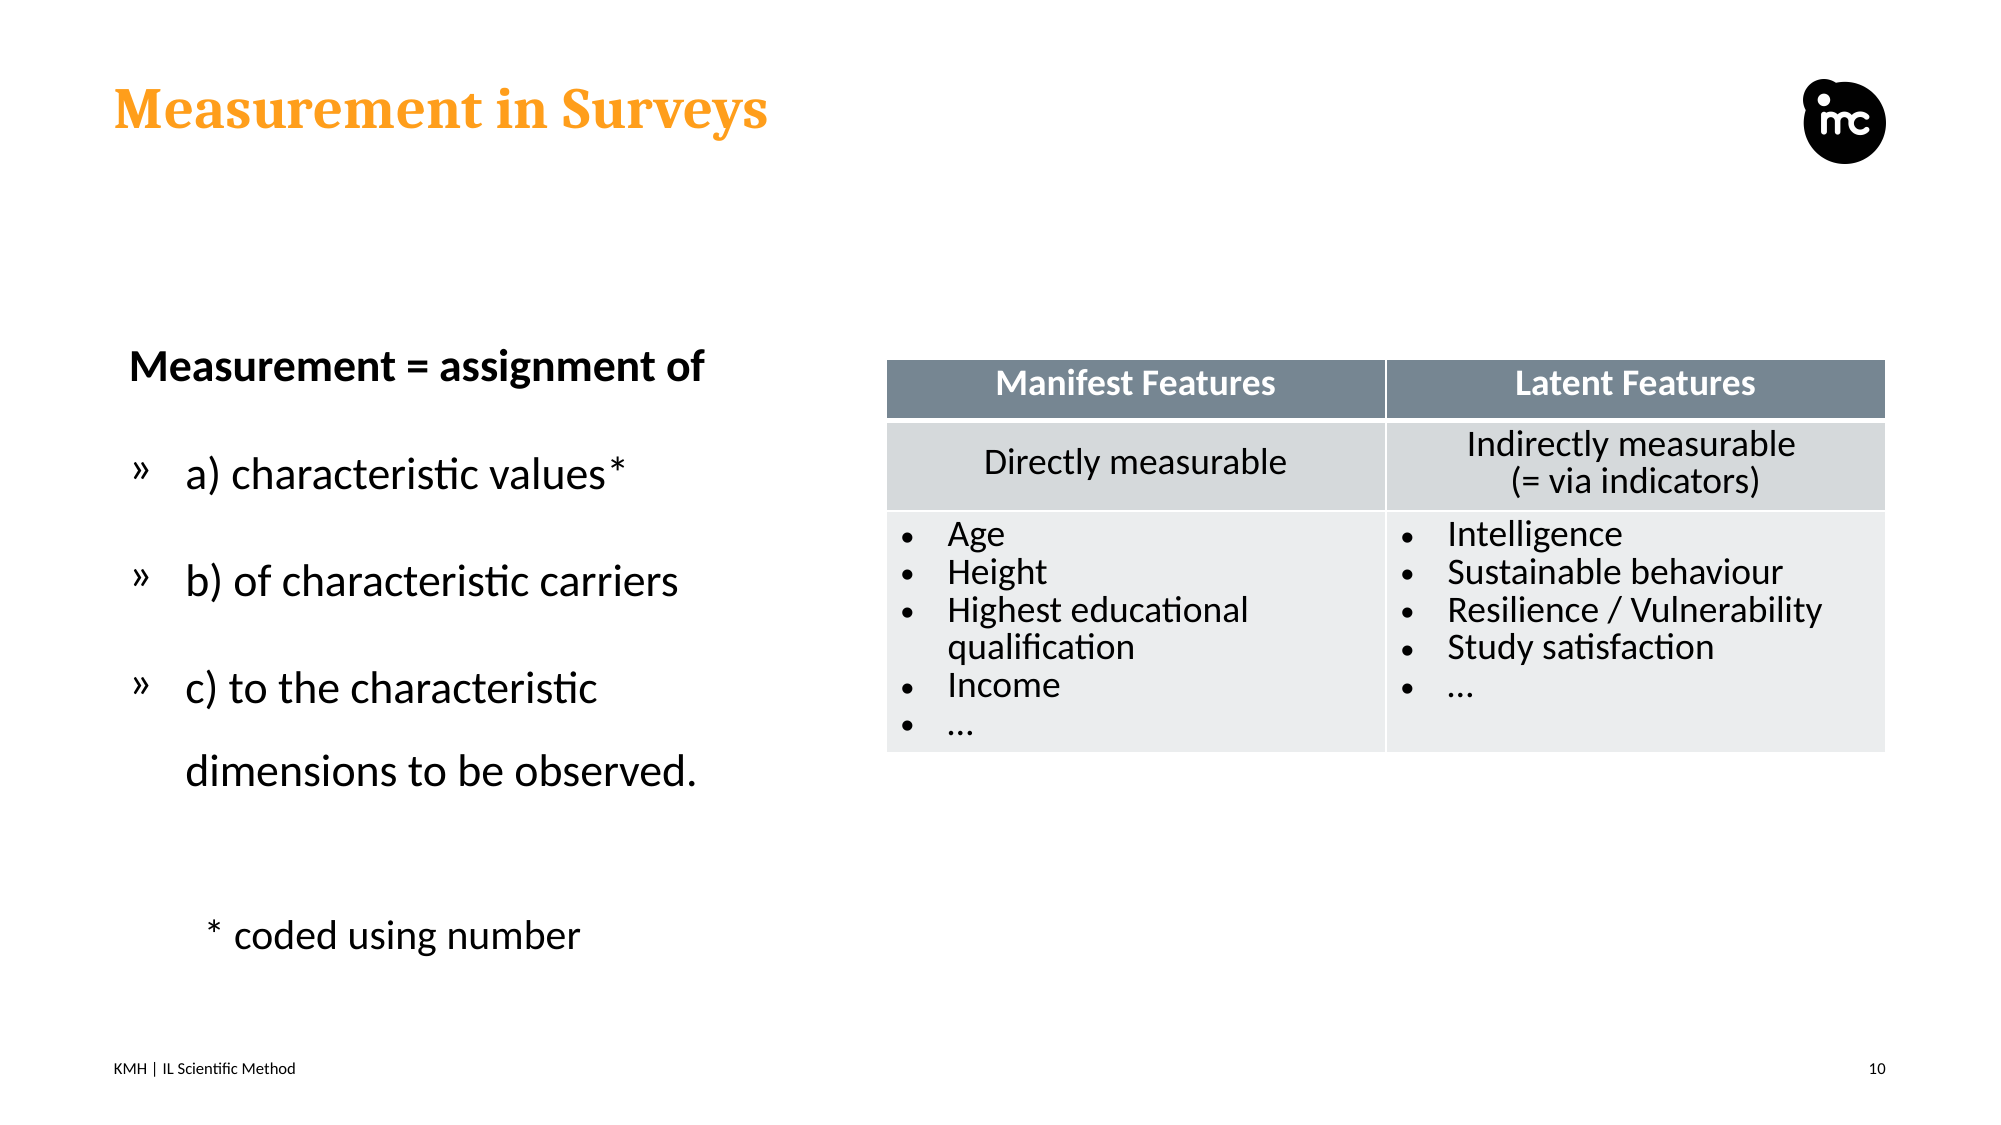

# Measurement in Surveys
Measurement = assignment of
a) characteristic values*
b) of characteristic carriers
c) to the characteristic dimensions to be observed.

* coded using number
| Manifest Features | Latent Features |
| --- | --- |
| Directly measurable | Indirectly measurable (= via indicators) |
| Age Height Highest educational qualification Income … | Intelligence Sustainable behaviour Resilience / Vulnerability Study satisfaction … |
KMH | IL Scientific Method

10